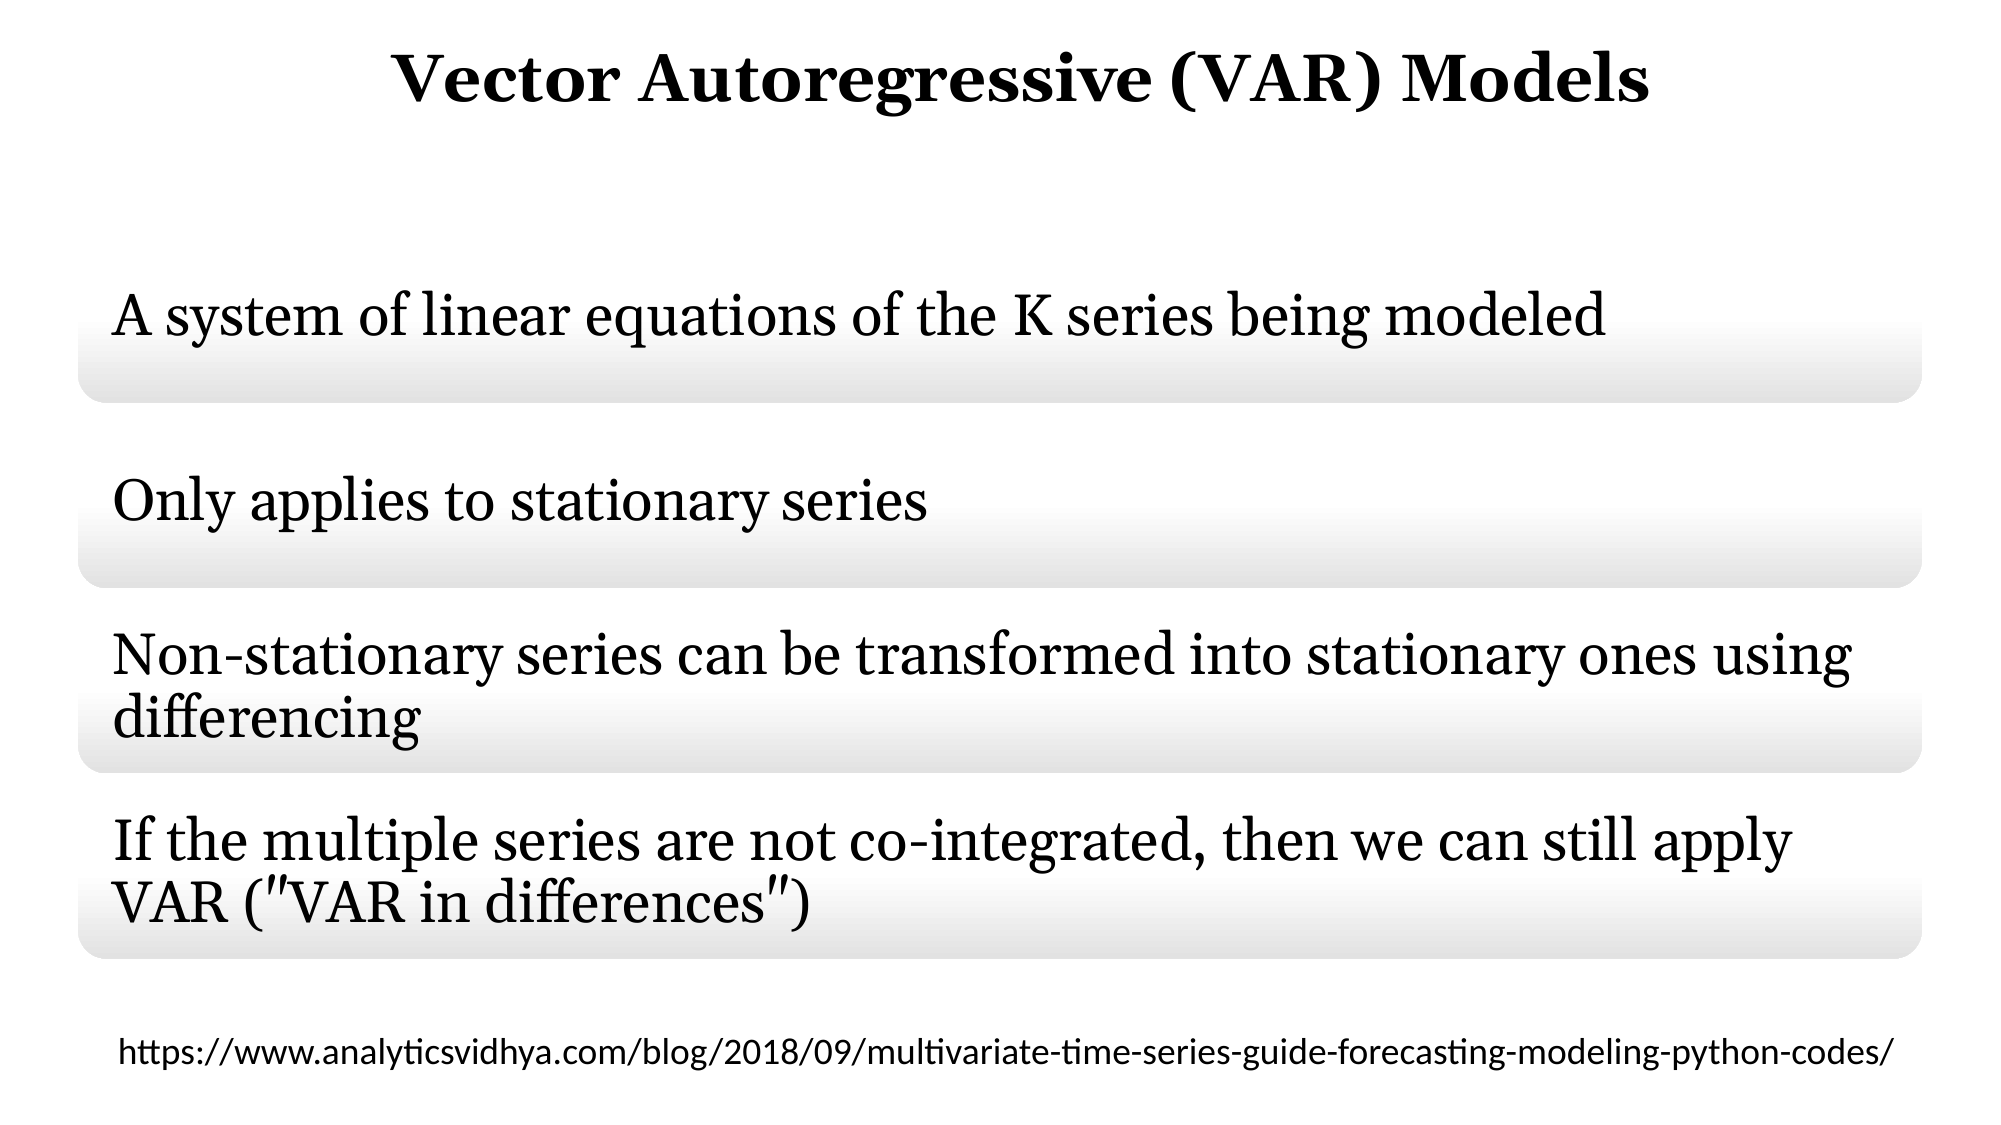

# Vector Autoregressive (VAR) Models
A system of linear equations of the K series being modeled
Only applies to stationary series
Non-stationary series can be transformed into stationary ones using differencing
If the multiple series are not co-integrated, then we can still apply VAR ("VAR in differences")

https://www.analyticsvidhya.com/blog/2018/09/multivariate-time-series-guide-forecasting-modeling-python-codes/